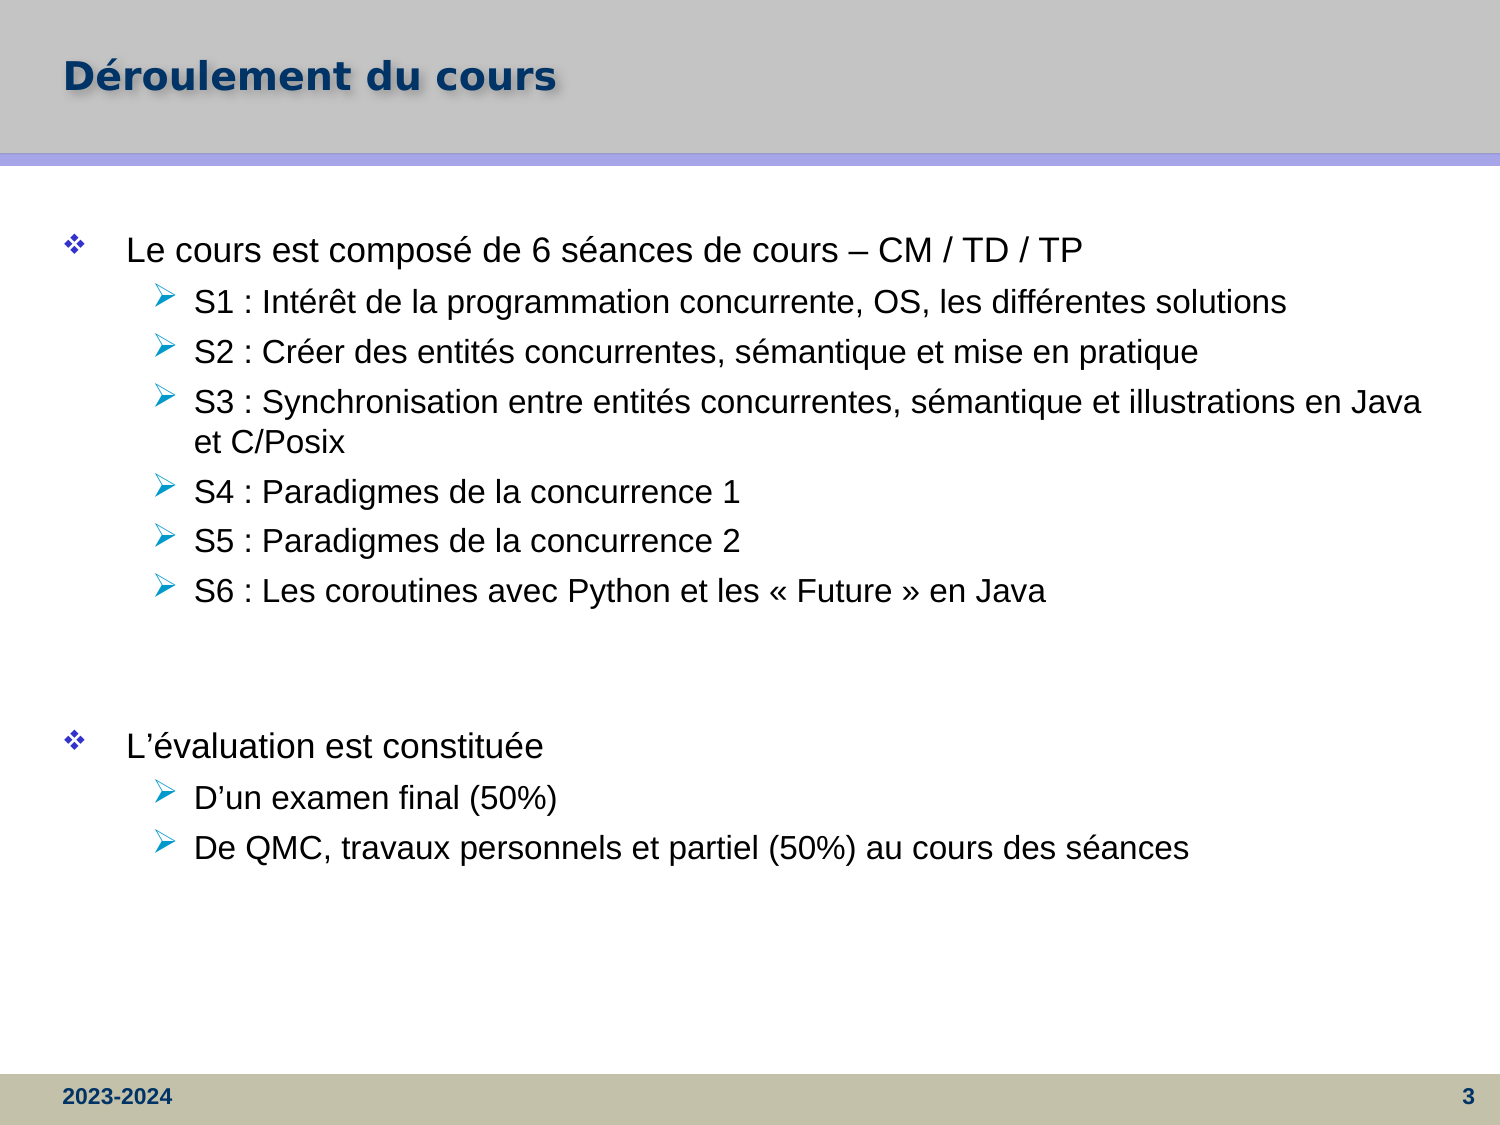

# Déroulement du cours
Le cours est composé de 6 séances de cours – CM / TD / TP
S1 : Intérêt de la programmation concurrente, OS, les différentes solutions
S2 : Créer des entités concurrentes, sémantique et mise en pratique
S3 : Synchronisation entre entités concurrentes, sémantique et illustrations en Java et C/Posix
S4 : Paradigmes de la concurrence 1
S5 : Paradigmes de la concurrence 2
S6 : Les coroutines avec Python et les « Future » en Java

L’évaluation est constituée
D’un examen final (50%)
De QMC, travaux personnels et partiel (50%) au cours des séances